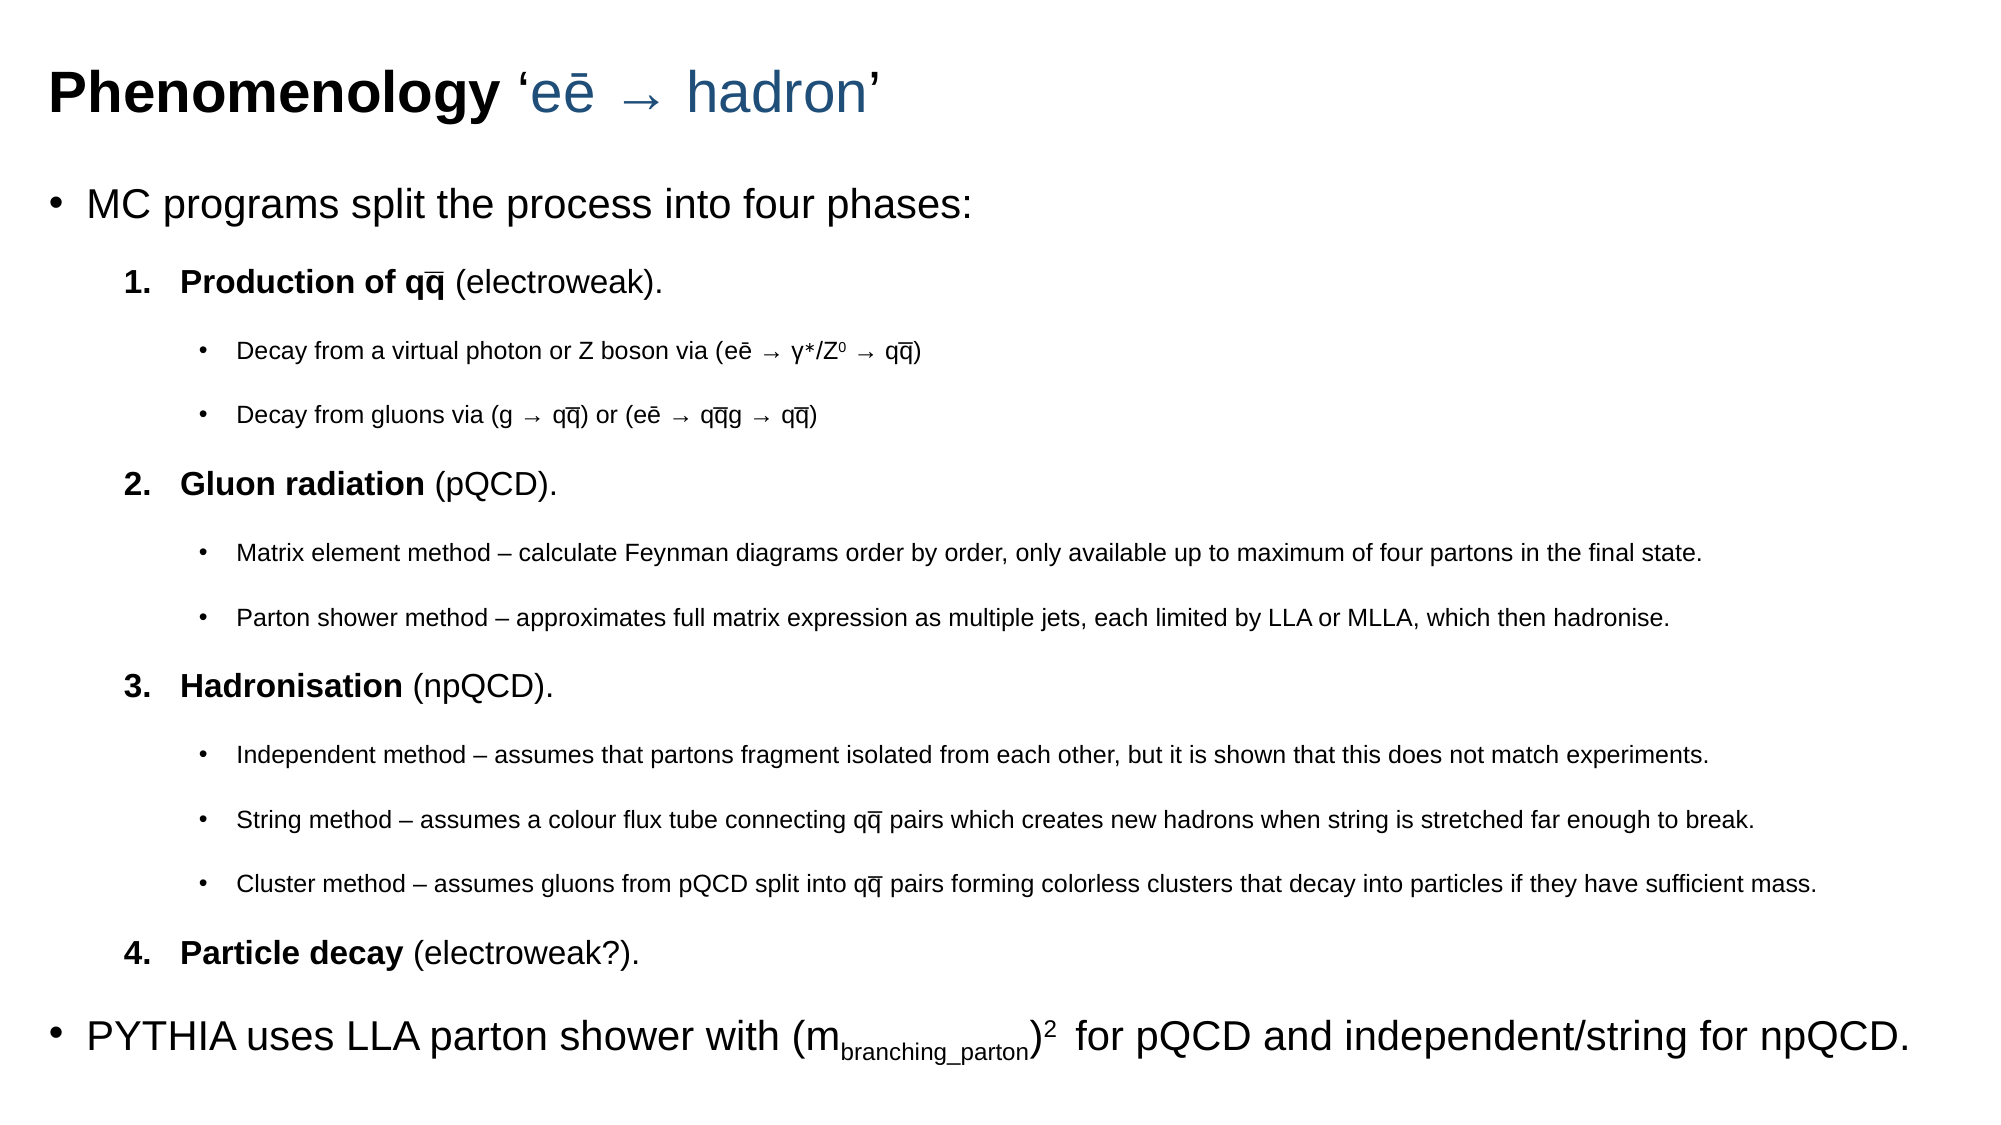

# Phenomenology ‘eē → hadron’
MC programs split the process into four phases:
Production of qq̅ (electroweak).
Decay from a virtual photon or Z boson via (eē → γ∗/Z0 → qq̅)
Decay from gluons via (g → qq̅) or (eē → qq̅g → qq̅)
Gluon radiation (pQCD).
Matrix element method – calculate Feynman diagrams order by order, only available up to maximum of four partons in the final state.
Parton shower method – approximates full matrix expression as multiple jets, each limited by LLA or MLLA, which then hadronise.
Hadronisation (npQCD).
Independent method – assumes that partons fragment isolated from each other, but it is shown that this does not match experiments.
String method – assumes a colour flux tube connecting qq̅ pairs which creates new hadrons when string is stretched far enough to break.
Cluster method – assumes gluons from pQCD split into qq̅ pairs forming colorless clusters that decay into particles if they have sufficient mass.
Particle decay (electroweak?).
PYTHIA uses LLA parton shower with (mbranching_parton)2  for pQCD and independent/string for npQCD.